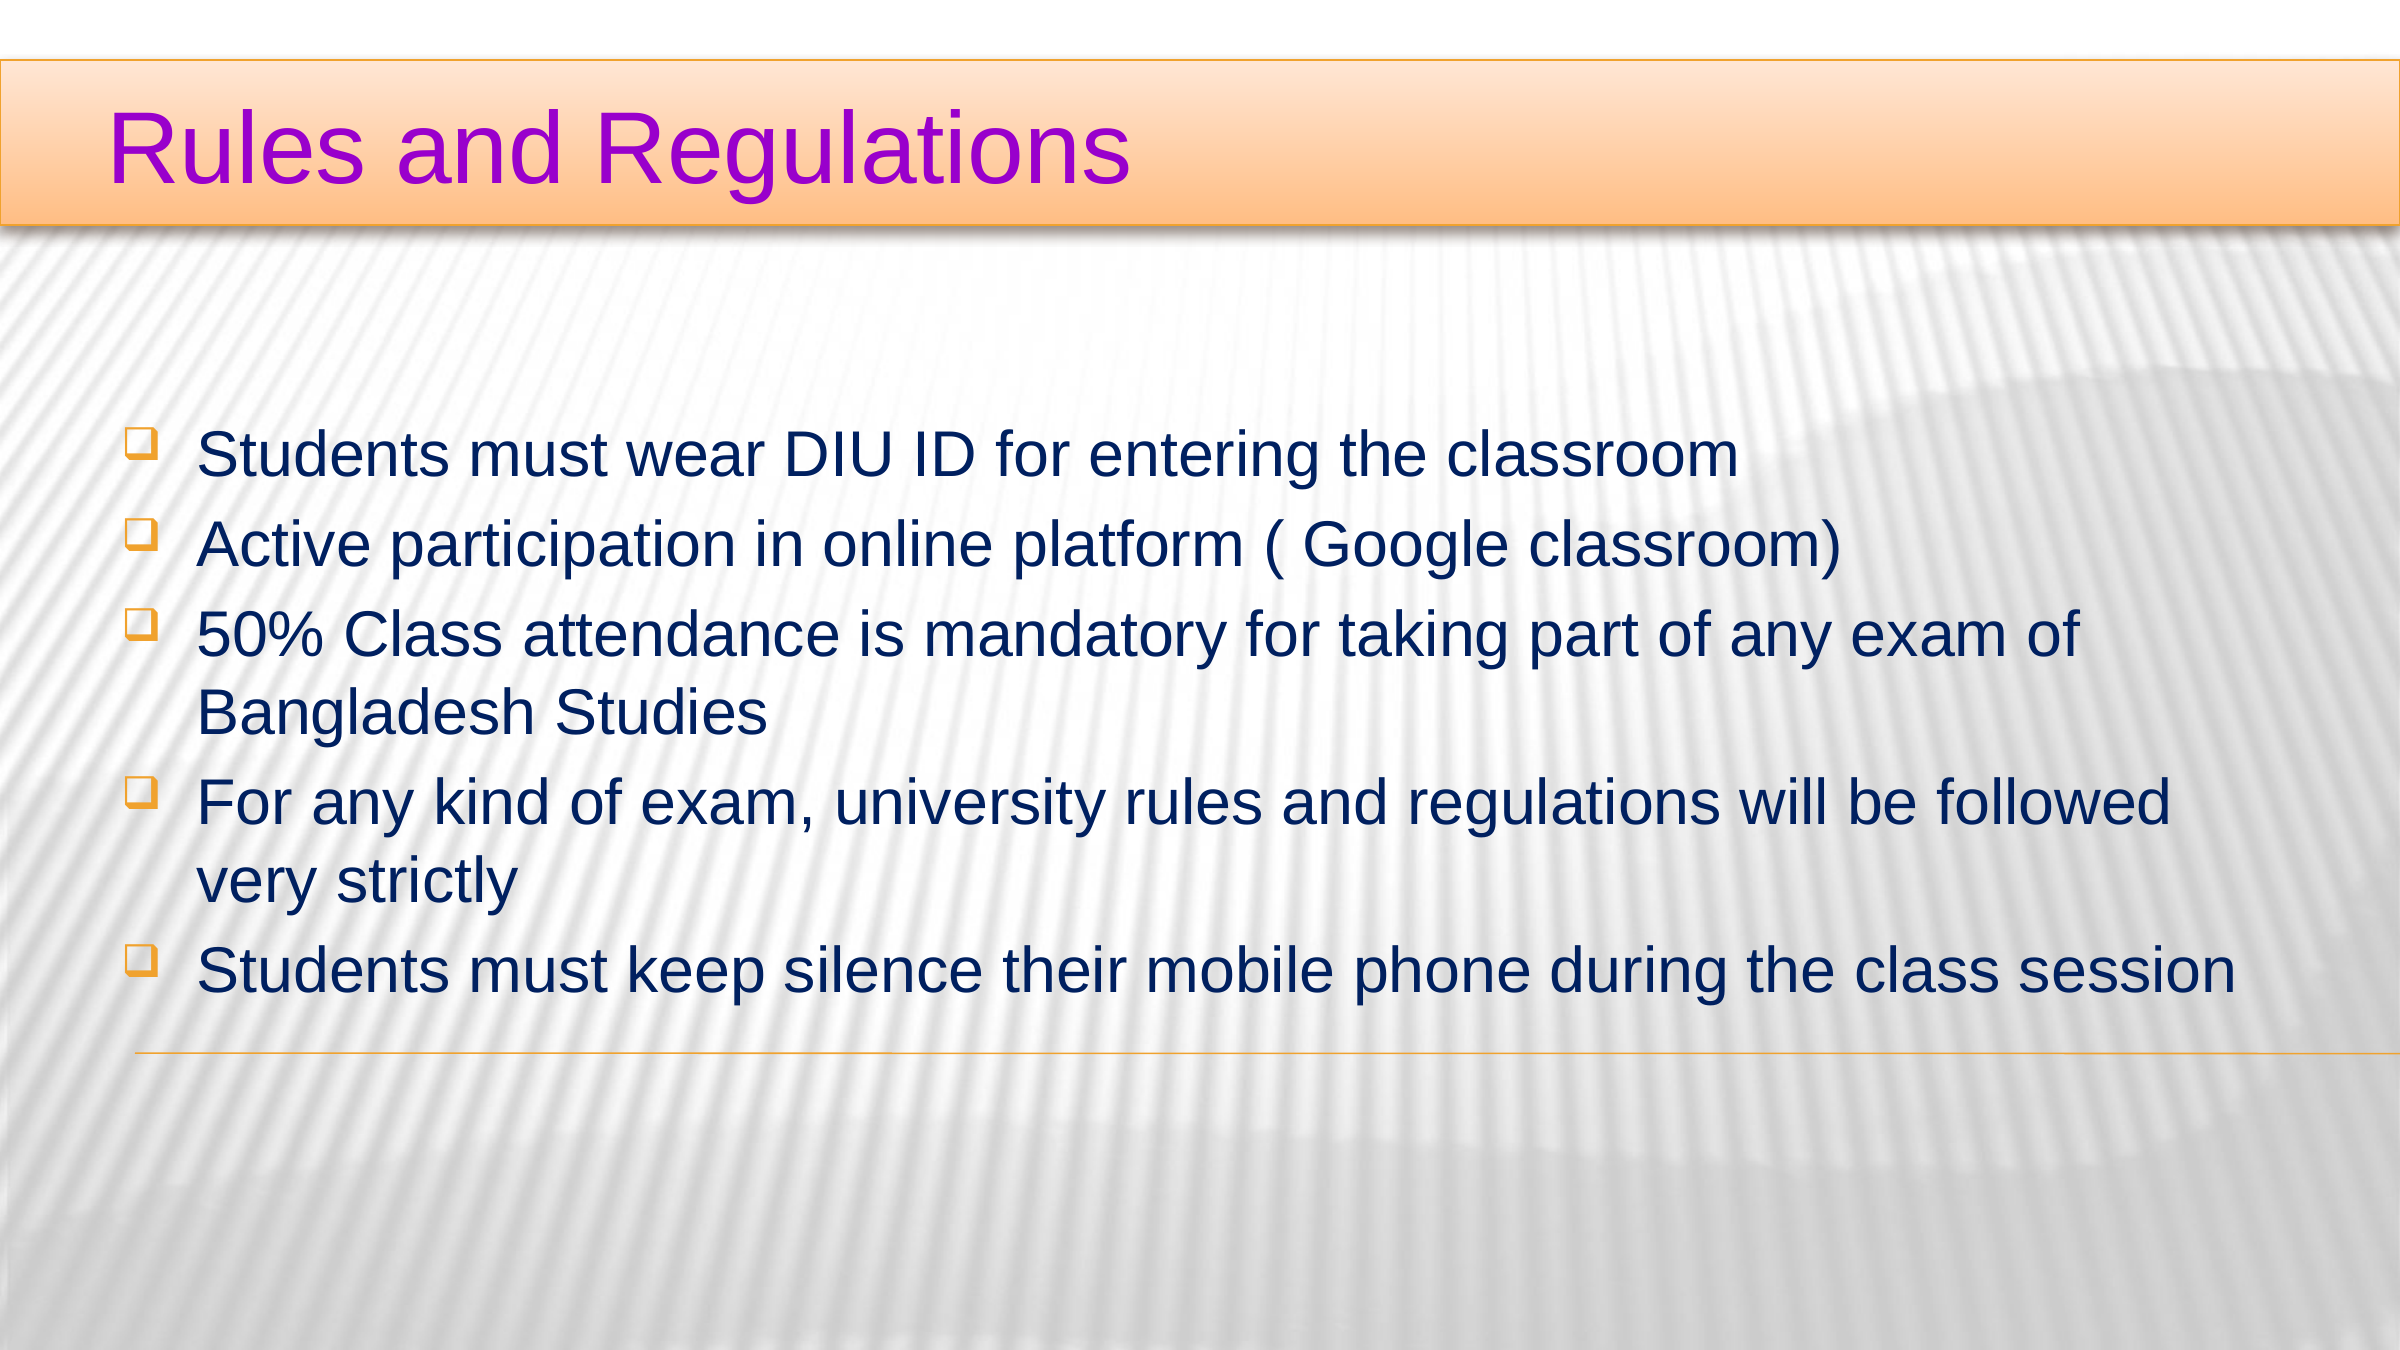

Rules and Regulations
Students must wear DIU ID for entering the classroom
Active participation in online platform ( Google classroom)
50% Class attendance is mandatory for taking part of any exam of Bangladesh Studies
For any kind of exam, university rules and regulations will be followed very strictly
Students must keep silence their mobile phone during the class session